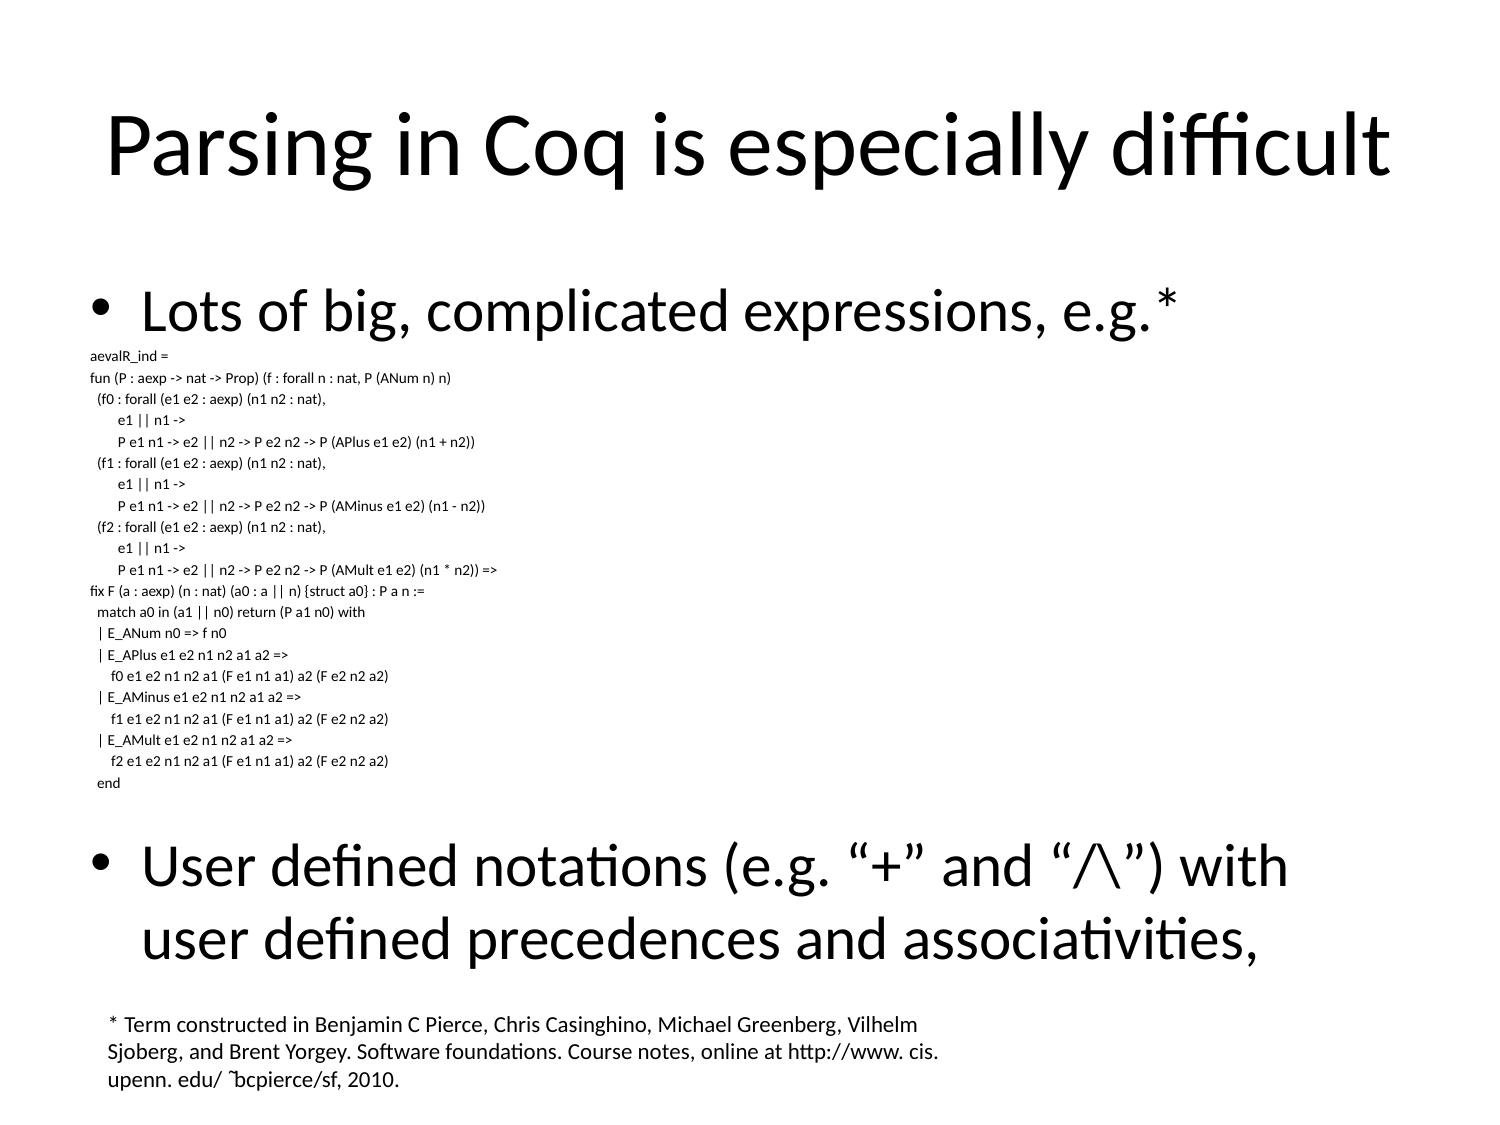

# Parsing in Coq is especially difficult
Lots of big, complicated expressions, e.g.*
aevalR_ind =
fun (P : aexp -> nat -> Prop) (f : forall n : nat, P (ANum n) n)
  (f0 : forall (e1 e2 : aexp) (n1 n2 : nat),
        e1 || n1 ->
        P e1 n1 -> e2 || n2 -> P e2 n2 -> P (APlus e1 e2) (n1 + n2))
  (f1 : forall (e1 e2 : aexp) (n1 n2 : nat),
        e1 || n1 ->
        P e1 n1 -> e2 || n2 -> P e2 n2 -> P (AMinus e1 e2) (n1 - n2))
  (f2 : forall (e1 e2 : aexp) (n1 n2 : nat),
        e1 || n1 ->
        P e1 n1 -> e2 || n2 -> P e2 n2 -> P (AMult e1 e2) (n1 * n2)) =>
fix F (a : aexp) (n : nat) (a0 : a || n) {struct a0} : P a n :=
  match a0 in (a1 || n0) return (P a1 n0) with
  | E_ANum n0 => f n0
  | E_APlus e1 e2 n1 n2 a1 a2 =>
      f0 e1 e2 n1 n2 a1 (F e1 n1 a1) a2 (F e2 n2 a2)
  | E_AMinus e1 e2 n1 n2 a1 a2 =>
      f1 e1 e2 n1 n2 a1 (F e1 n1 a1) a2 (F e2 n2 a2)
  | E_AMult e1 e2 n1 n2 a1 a2 =>
      f2 e1 e2 n1 n2 a1 (F e1 n1 a1) a2 (F e2 n2 a2)
  end

User defined notations (e.g. “+” and “/\”) with user defined precedences and associativities,

* Term constructed in Benjamin C Pierce, Chris Casinghino, Michael Greenberg, Vilhelm Sjoberg, and Brent Yorgey. Software foundations. Course notes, online at http://www. cis. upenn. edu/ ̃ bcpierce/sf, 2010.